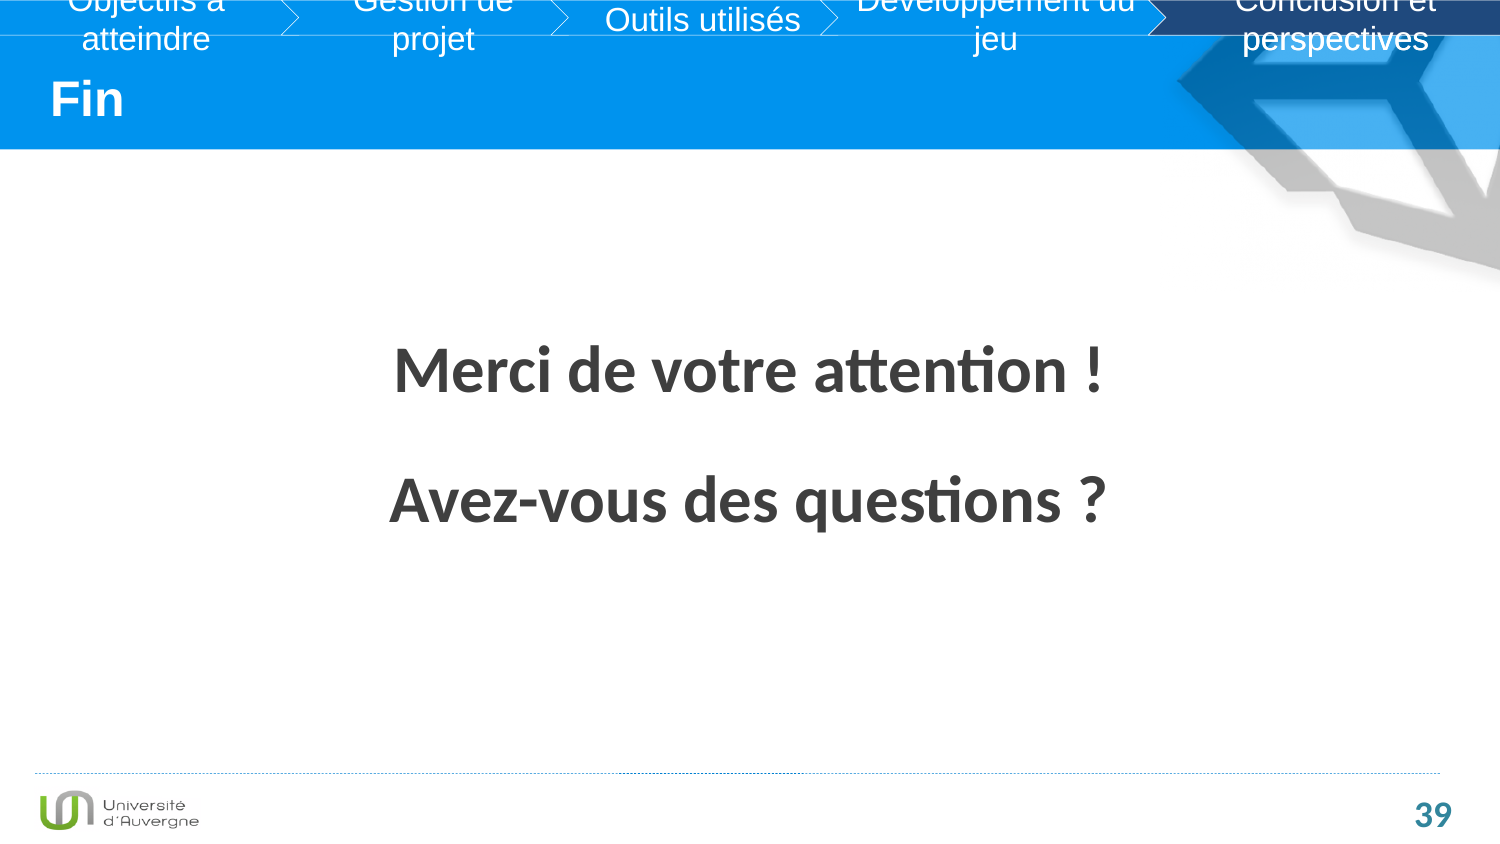

Conclusion et perspectives
Fin
Merci de votre attention !

Avez-vous des questions ?